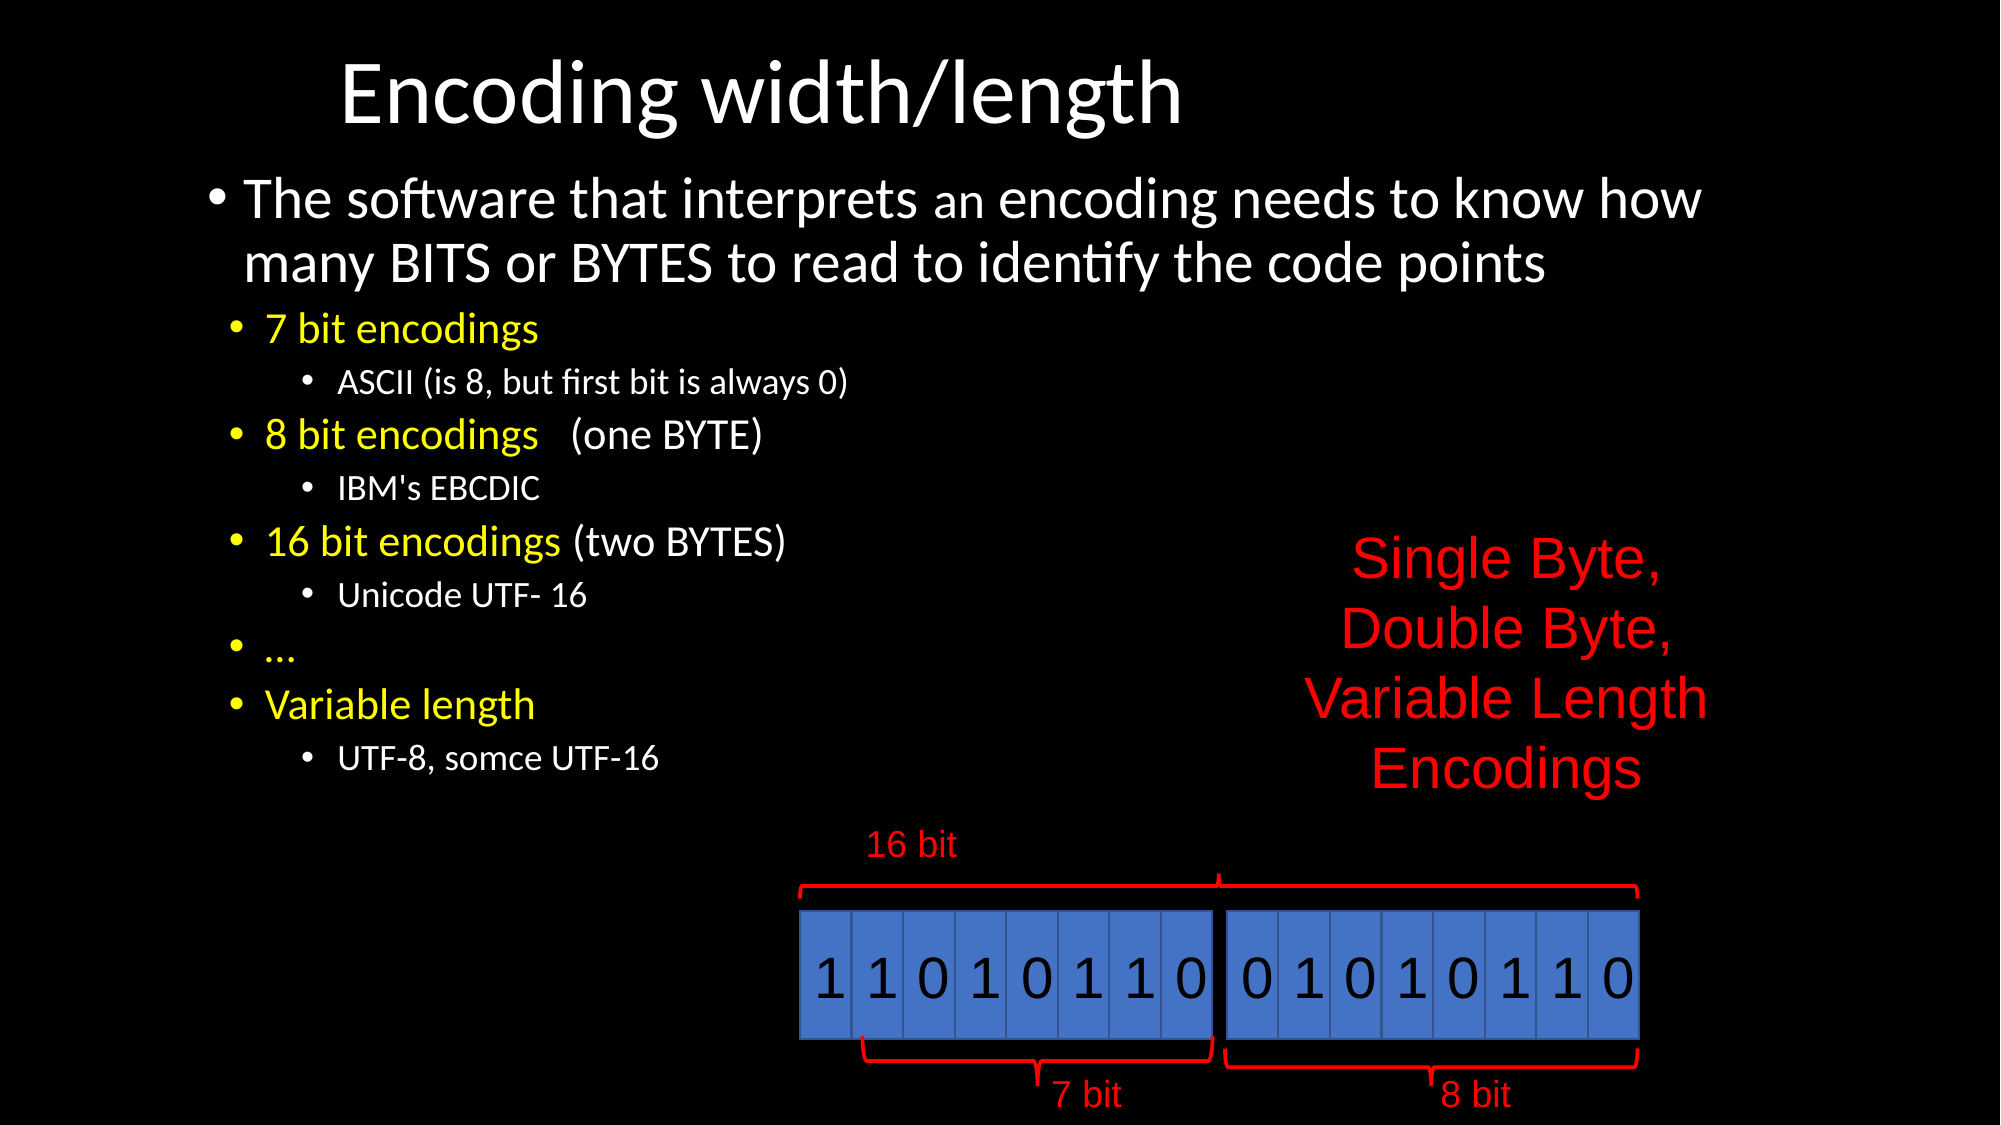

# Encoding width/length
The software that interprets an encoding needs to know how many BITS or BYTES to read to identify the code points
7 bit encodings
ASCII (is 8, but first bit is always 0)
8 bit encodings   (one BYTE)
IBM's EBCDIC
16 bit encodings (two BYTES)
Unicode UTF- 16
…
Variable length
UTF-8, somce UTF-16

Single Byte,
Double Byte,
Variable Length
Encodings
16 bit

1
1
0
1
0
1
1
0
0
1
0
1
0
1
1
0
 7 bit
8 bit